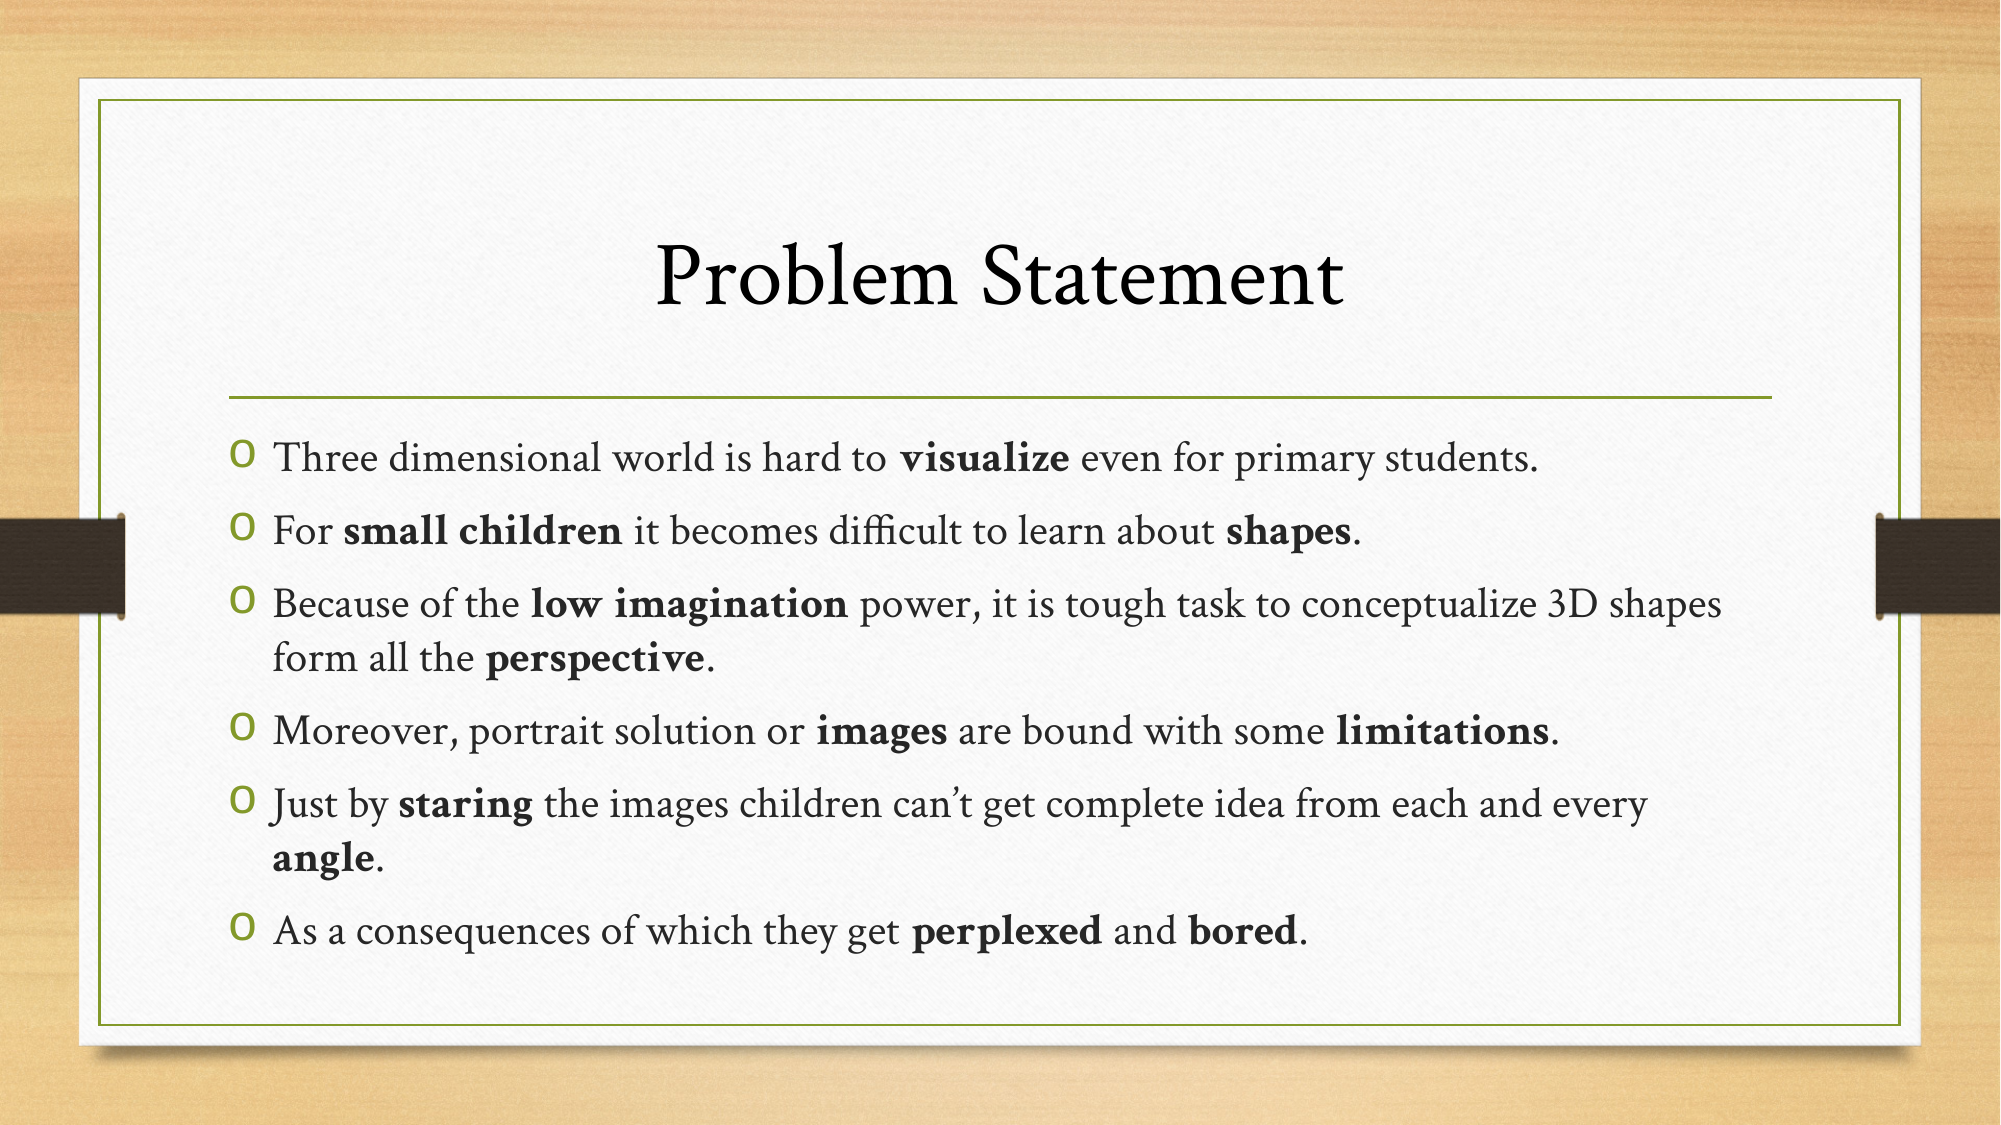

# Problem Statement
Three dimensional world is hard to visualize even for primary students.
For small children it becomes difficult to learn about shapes.
Because of the low imagination power, it is tough task to conceptualize 3D shapes form all the perspective.
Moreover, portrait solution or images are bound with some limitations.
Just by staring the images children can’t get complete idea from each and every angle.
As a consequences of which they get perplexed and bored.